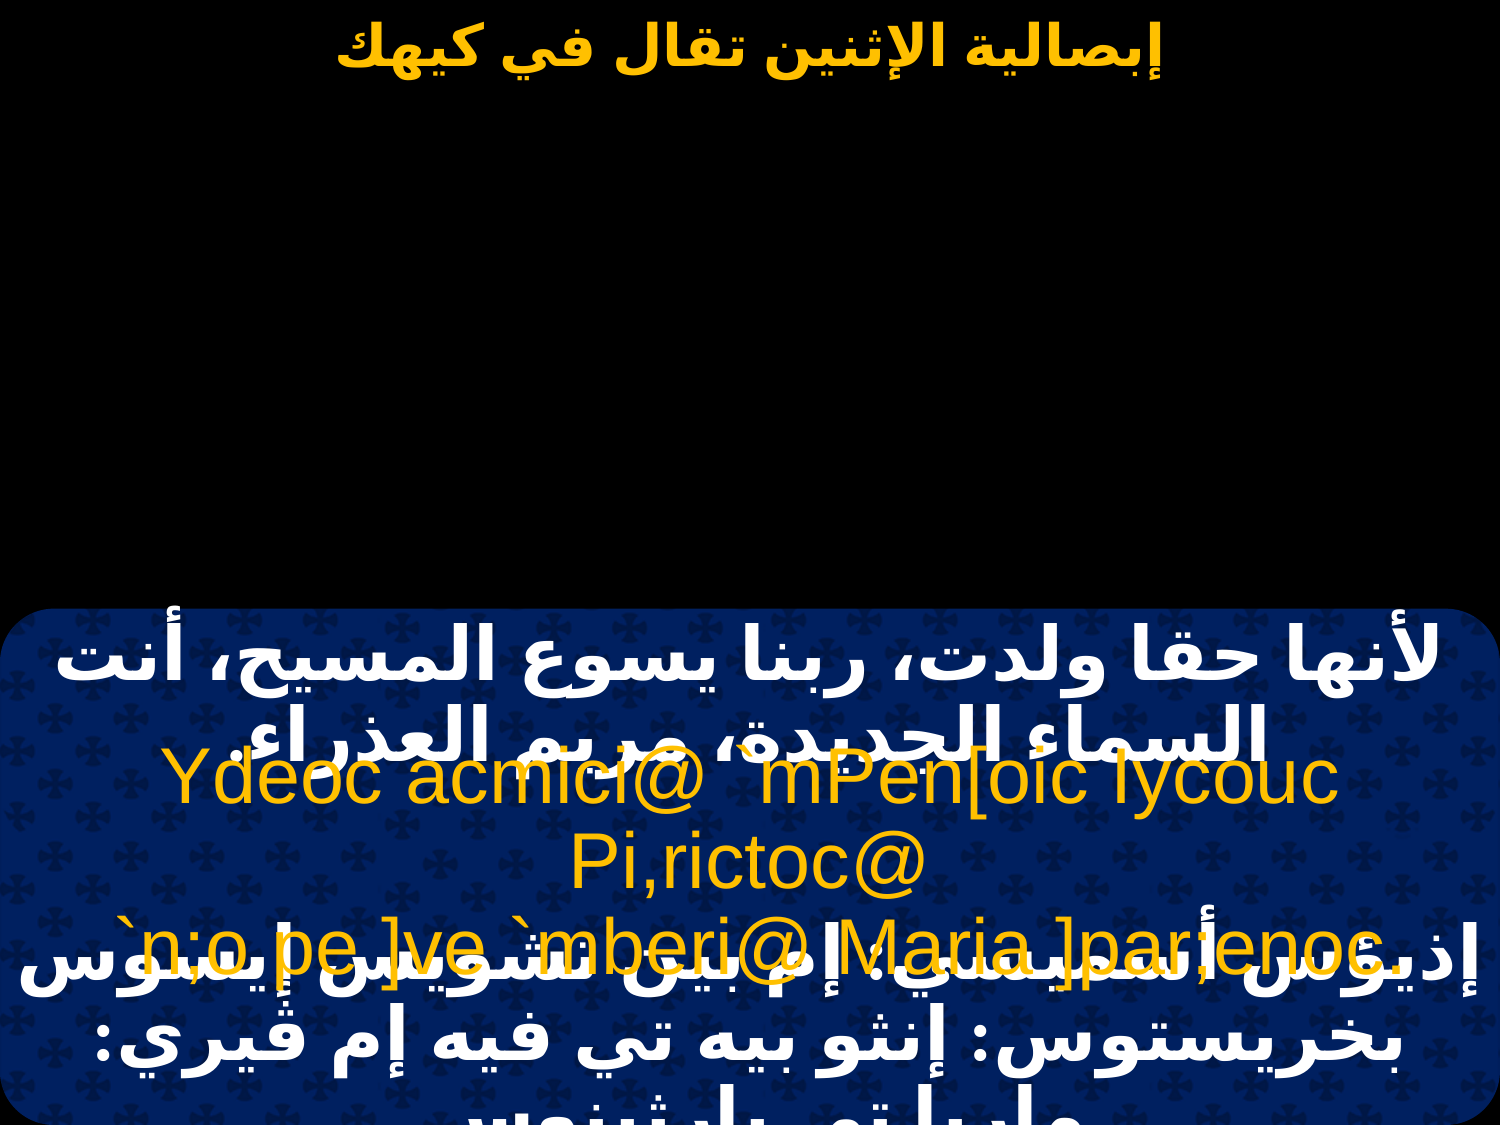

#
لأنها حقا ولدت، ربنا يسوع المسيح، أنت السماء الجديدة، مريم العذراء.
Ydeoc acmici@ `mPen[oic Iycouc Pi,rictoc@
 `n;o pe ]ve `mberi@ Maria ]par;enoc.
إذيؤس أسميسي: إم بين تشويس إيسوس بخريستوس: إنثو بيه تي فيه إم ڤيري: ماريا تي بارثينوس.